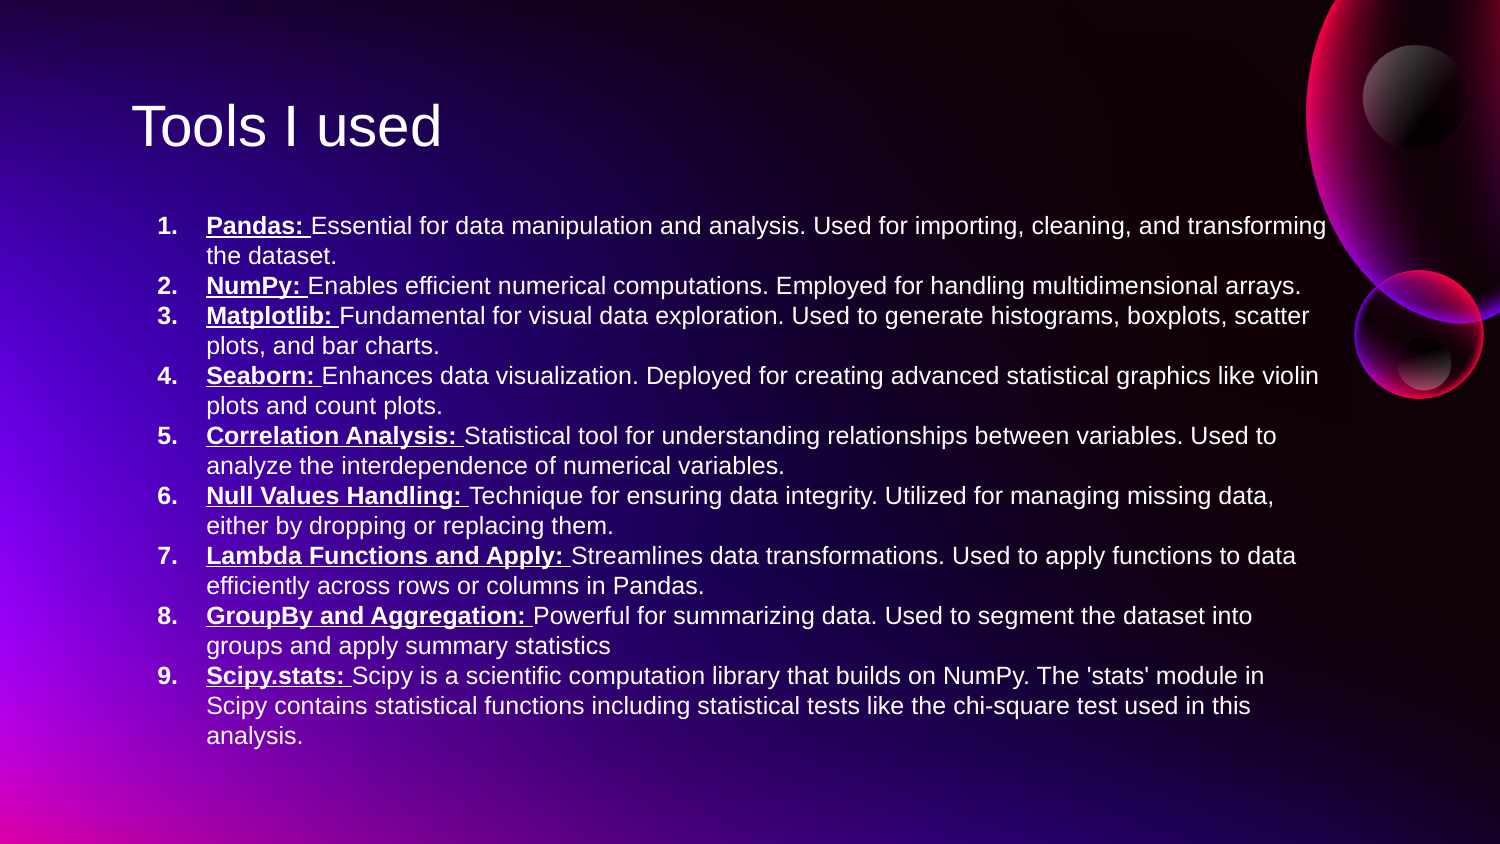

# Tools I used
Pandas: Essential for data manipulation and analysis. Used for importing, cleaning, and transforming the dataset.
NumPy: Enables efficient numerical computations. Employed for handling multidimensional arrays.
Matplotlib: Fundamental for visual data exploration. Used to generate histograms, boxplots, scatter plots, and bar charts.
Seaborn: Enhances data visualization. Deployed for creating advanced statistical graphics like violin plots and count plots.
Correlation Analysis: Statistical tool for understanding relationships between variables. Used to analyze the interdependence of numerical variables.
Null Values Handling: Technique for ensuring data integrity. Utilized for managing missing data, either by dropping or replacing them.
Lambda Functions and Apply: Streamlines data transformations. Used to apply functions to data efficiently across rows or columns in Pandas.
GroupBy and Aggregation: Powerful for summarizing data. Used to segment the dataset into groups and apply summary statistics
Scipy.stats: Scipy is a scientific computation library that builds on NumPy. The 'stats' module in Scipy contains statistical functions including statistical tests like the chi-square test used in this analysis.